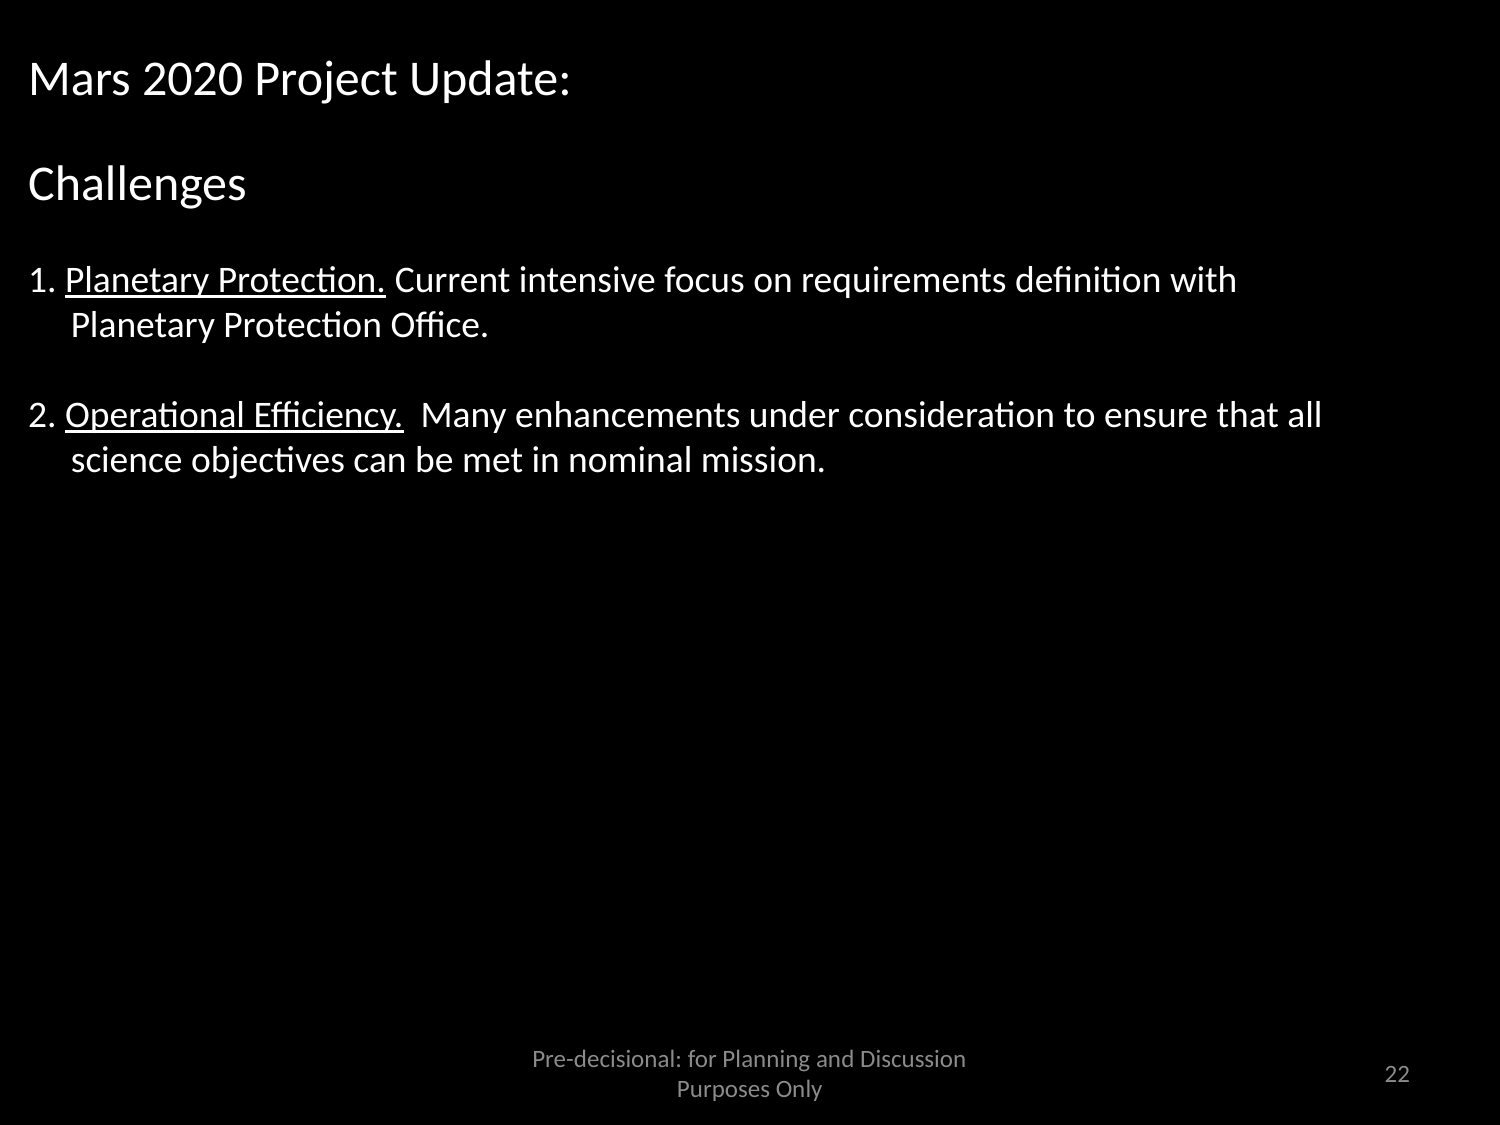

Mars 2020 Project Update:

Challenges

1. Planetary Protection. Current intensive focus on requirements definition with
     Planetary Protection Office.

2. Operational Efficiency.  Many enhancements under consideration to ensure that all
     science objectives can be met in nominal mission.

Pre-decisional: for Planning and Discussion Purposes Only
22